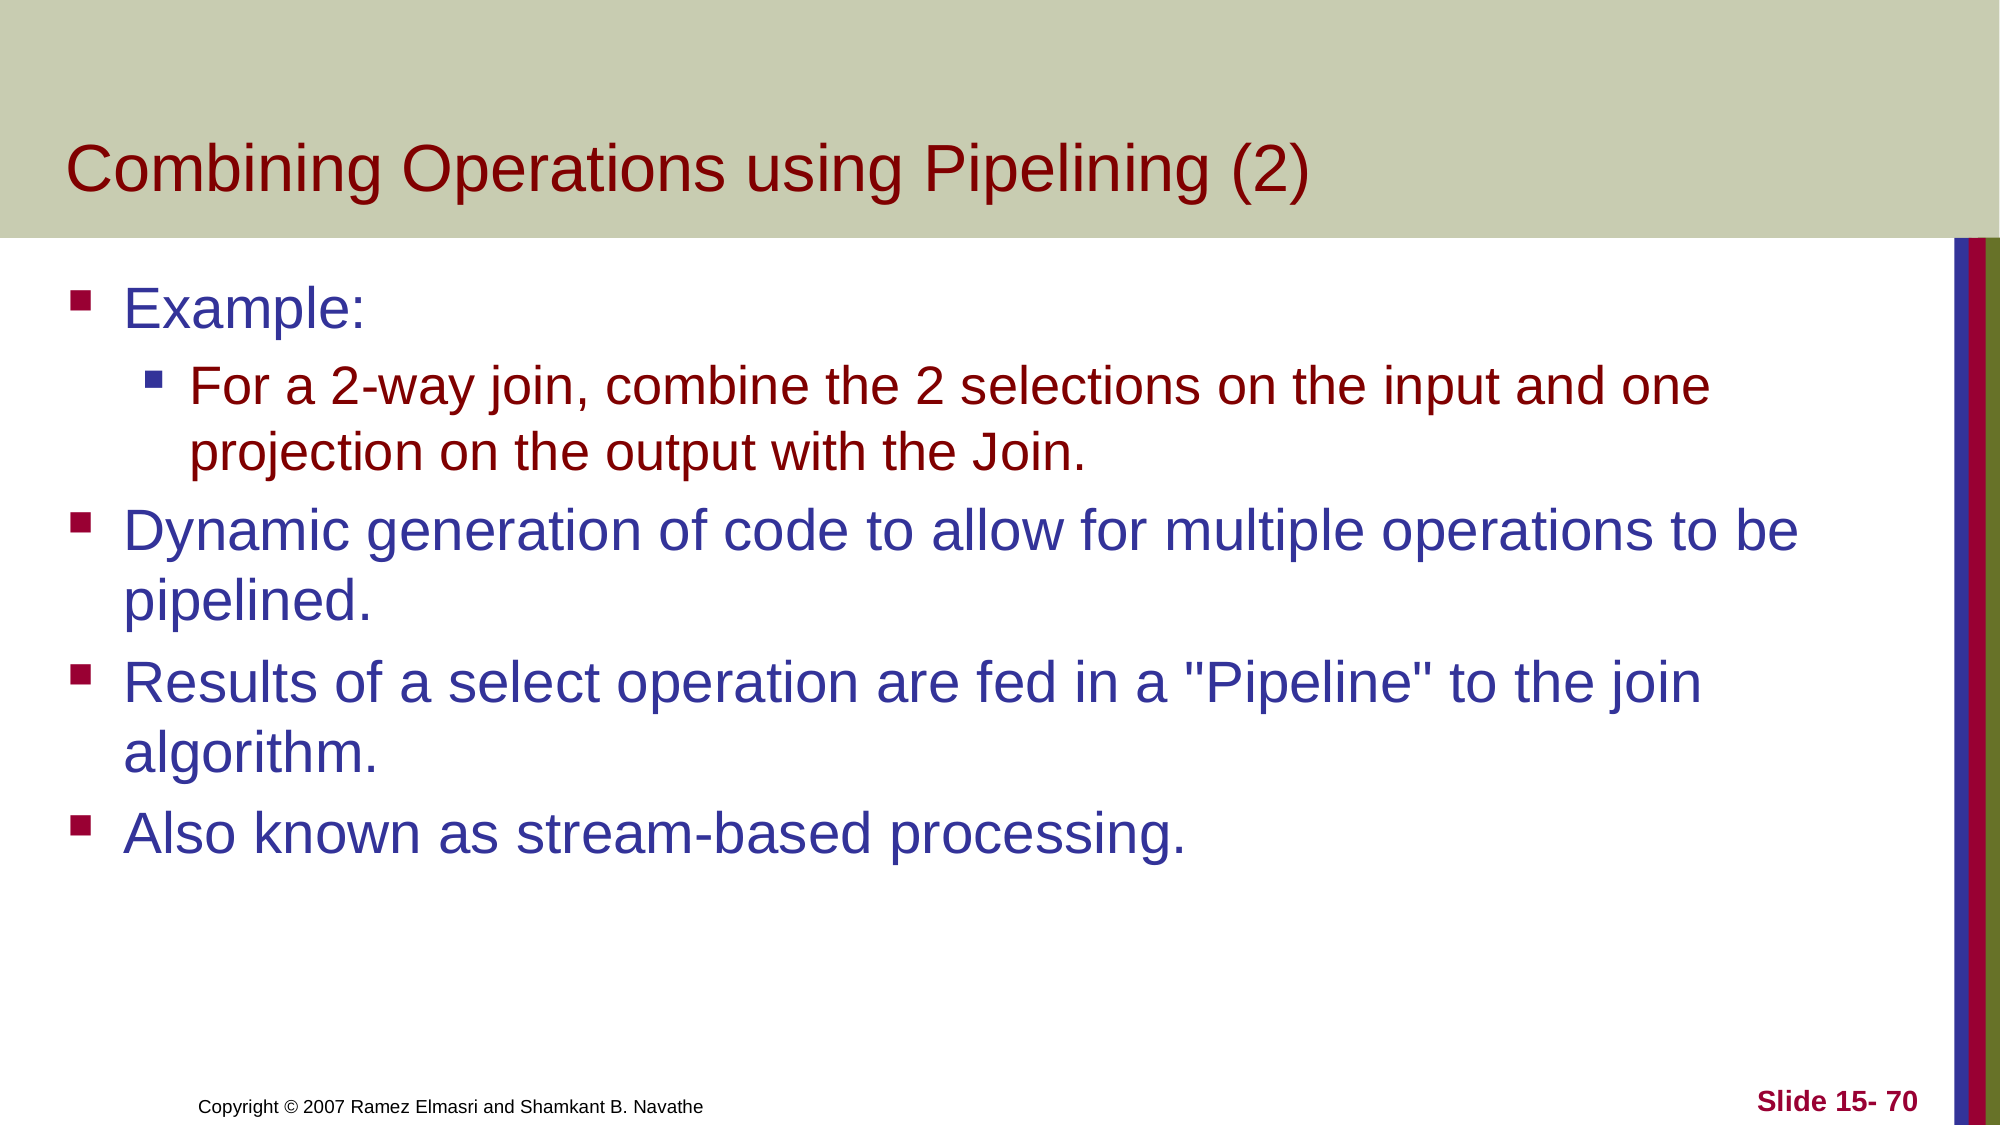

# Combining Operations using Pipelining (2)
Example:
For a 2-way join, combine the 2 selections on the input and one projection on the output with the Join.
Dynamic generation of code to allow for multiple operations to be pipelined.
Results of a select operation are fed in a "Pipeline" to the join algorithm.
Also known as stream-based processing.
Slide 15- 70